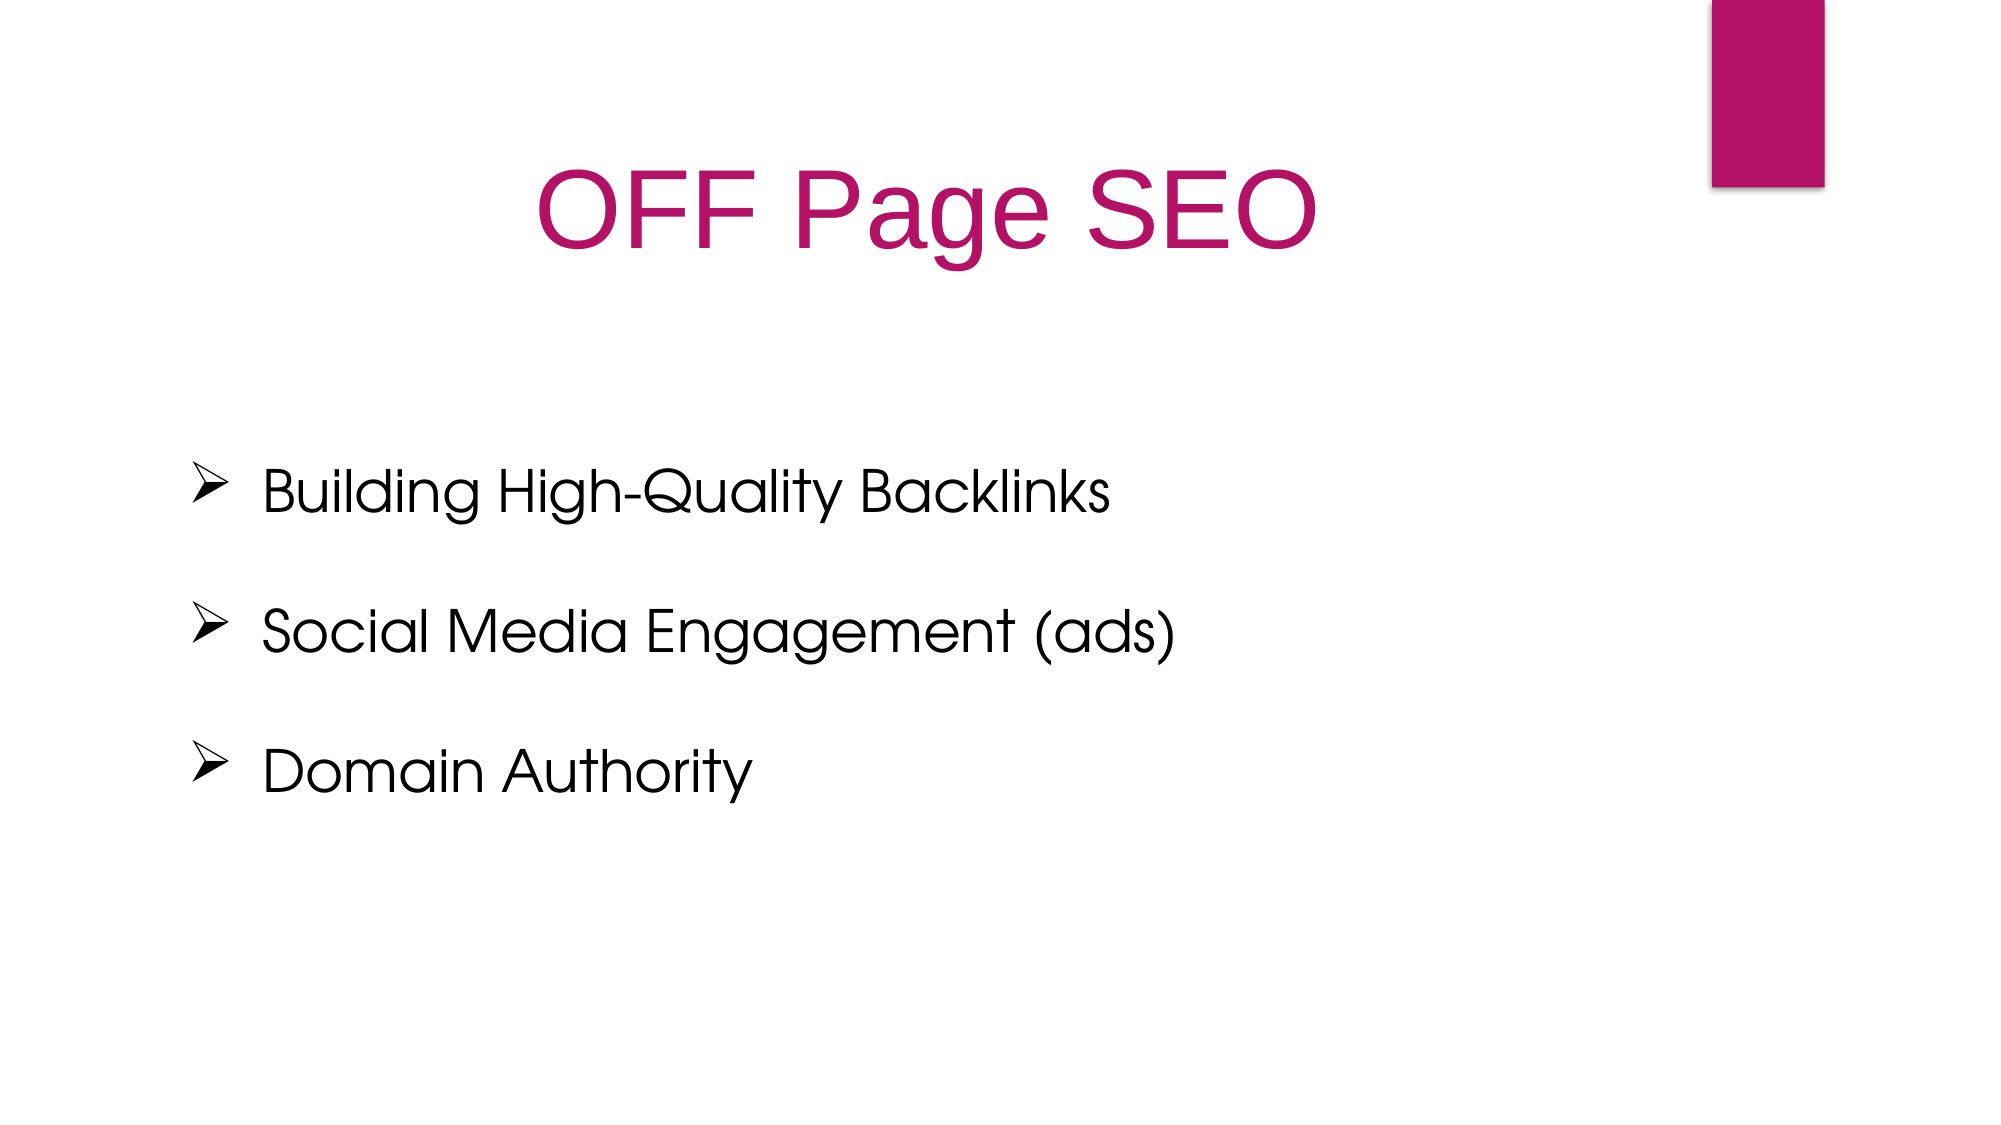

OFF Page SEO
Building High-Quality Backlinks
Social Media Engagement (ads)
Domain Authority